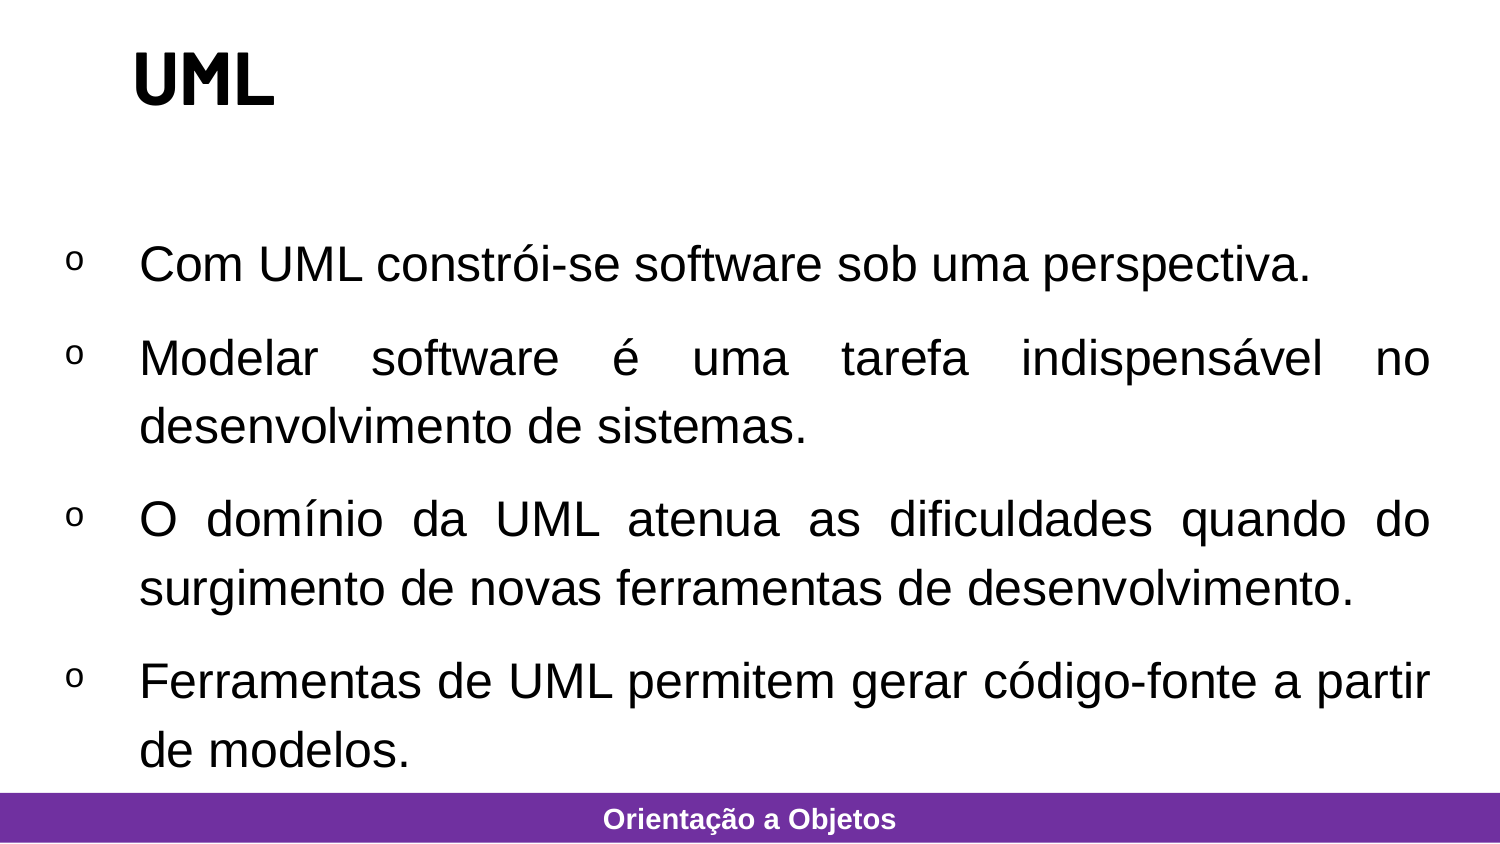

# UML
Com UML constrói-se software sob uma perspectiva.
Modelar software é uma tarefa indispensável no desenvolvimento de sistemas.
O domínio da UML atenua as dificuldades quando do surgimento de novas ferramentas de desenvolvimento.
Ferramentas de UML permitem gerar código-fonte a partir de modelos.